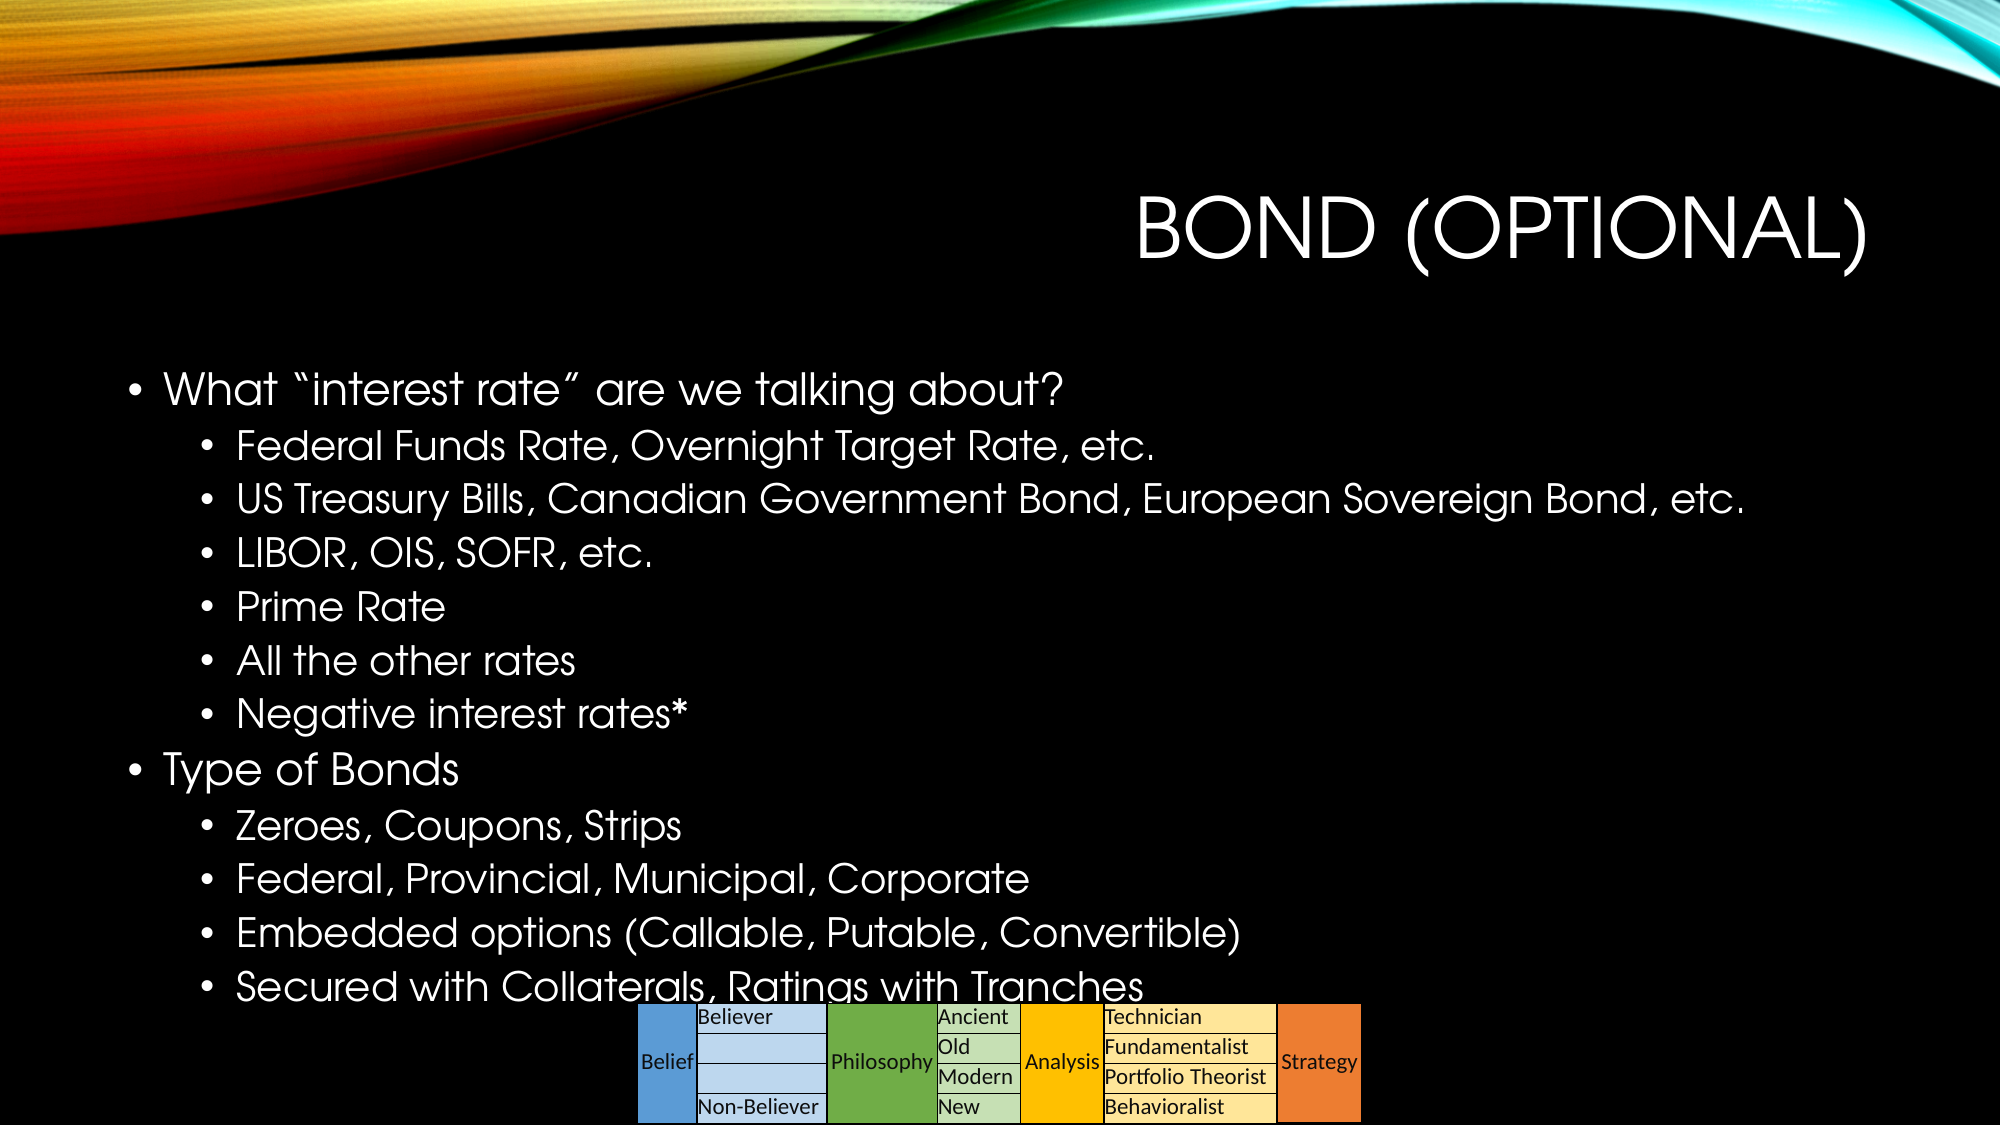

# BOND (OPTIONAL)
What “interest rate” are we talking about?
Federal Funds Rate, Overnight Target Rate, etc.
US Treasury Bills, Canadian Government Bond, European Sovereign Bond, etc.
LIBOR, OIS, SOFR, etc.
Prime Rate
All the other rates
Negative interest rates*
Type of Bonds
Zeroes, Coupons, Strips
Federal, Provincial, Municipal, Corporate
Embedded options (Callable, Putable, Convertible)
Secured with Collaterals, Ratings with Tranches

| Belief | Believer | Philosophy | Ancient | Analysis | Technician | Strategy |
| --- | --- | --- | --- | --- | --- | --- |
|  |  |  | Old |  | Fundamentalist |  |
|  |  |  | Modern |  | Portfolio Theorist |  |
|  | Non-Believer |  | New |  | Behavioralist |  |